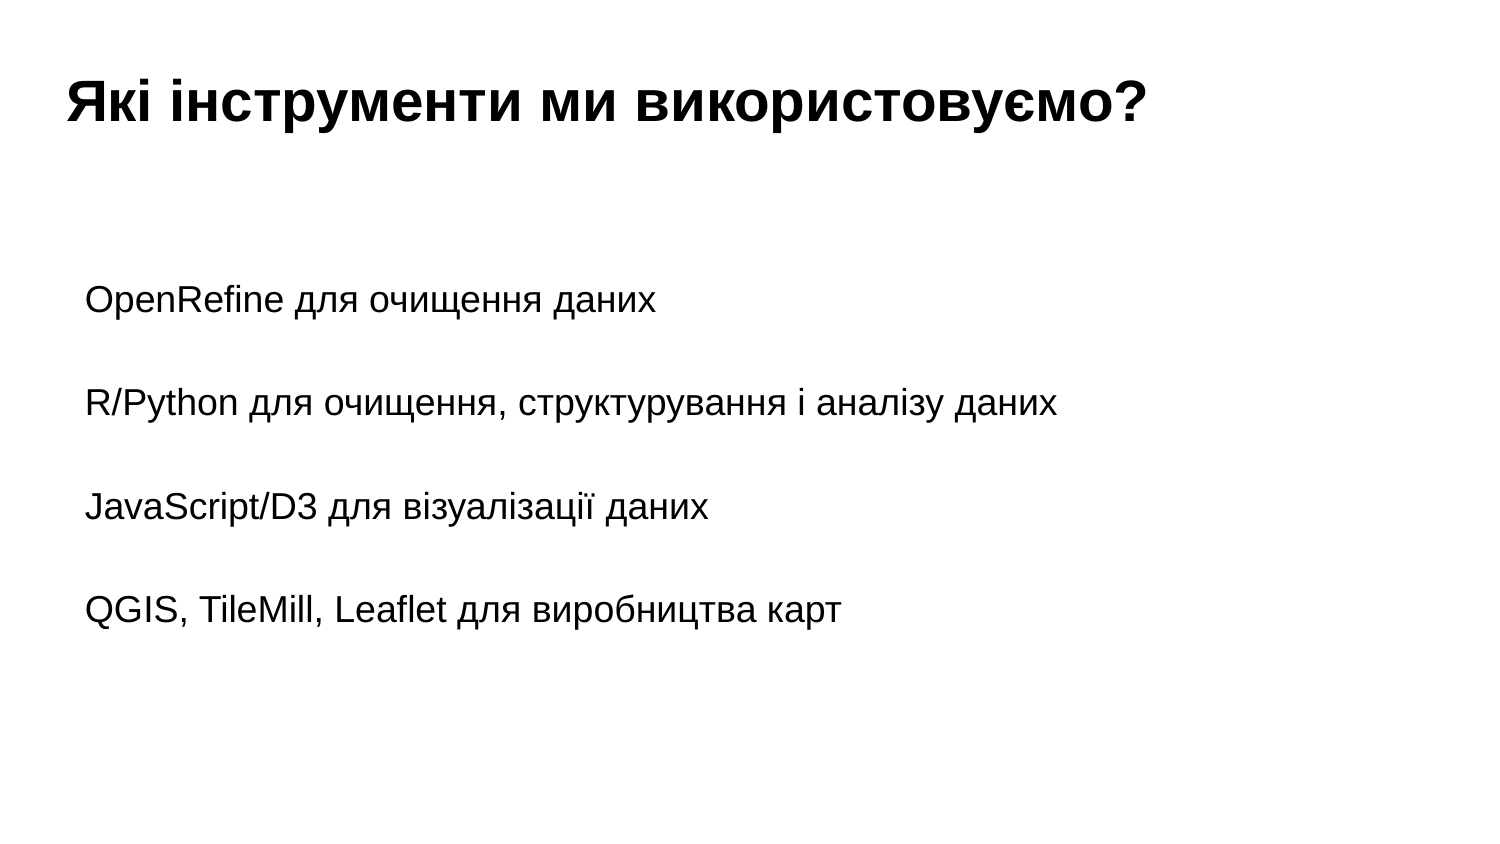

# Які інструменти ми використовуємо?
OpenRefine для очищення даних

R/Python для очищення, структурування і аналізу даних

JavaScript/D3 для візуалізації даних

QGIS, TileMill, Leaflet для виробництва карт